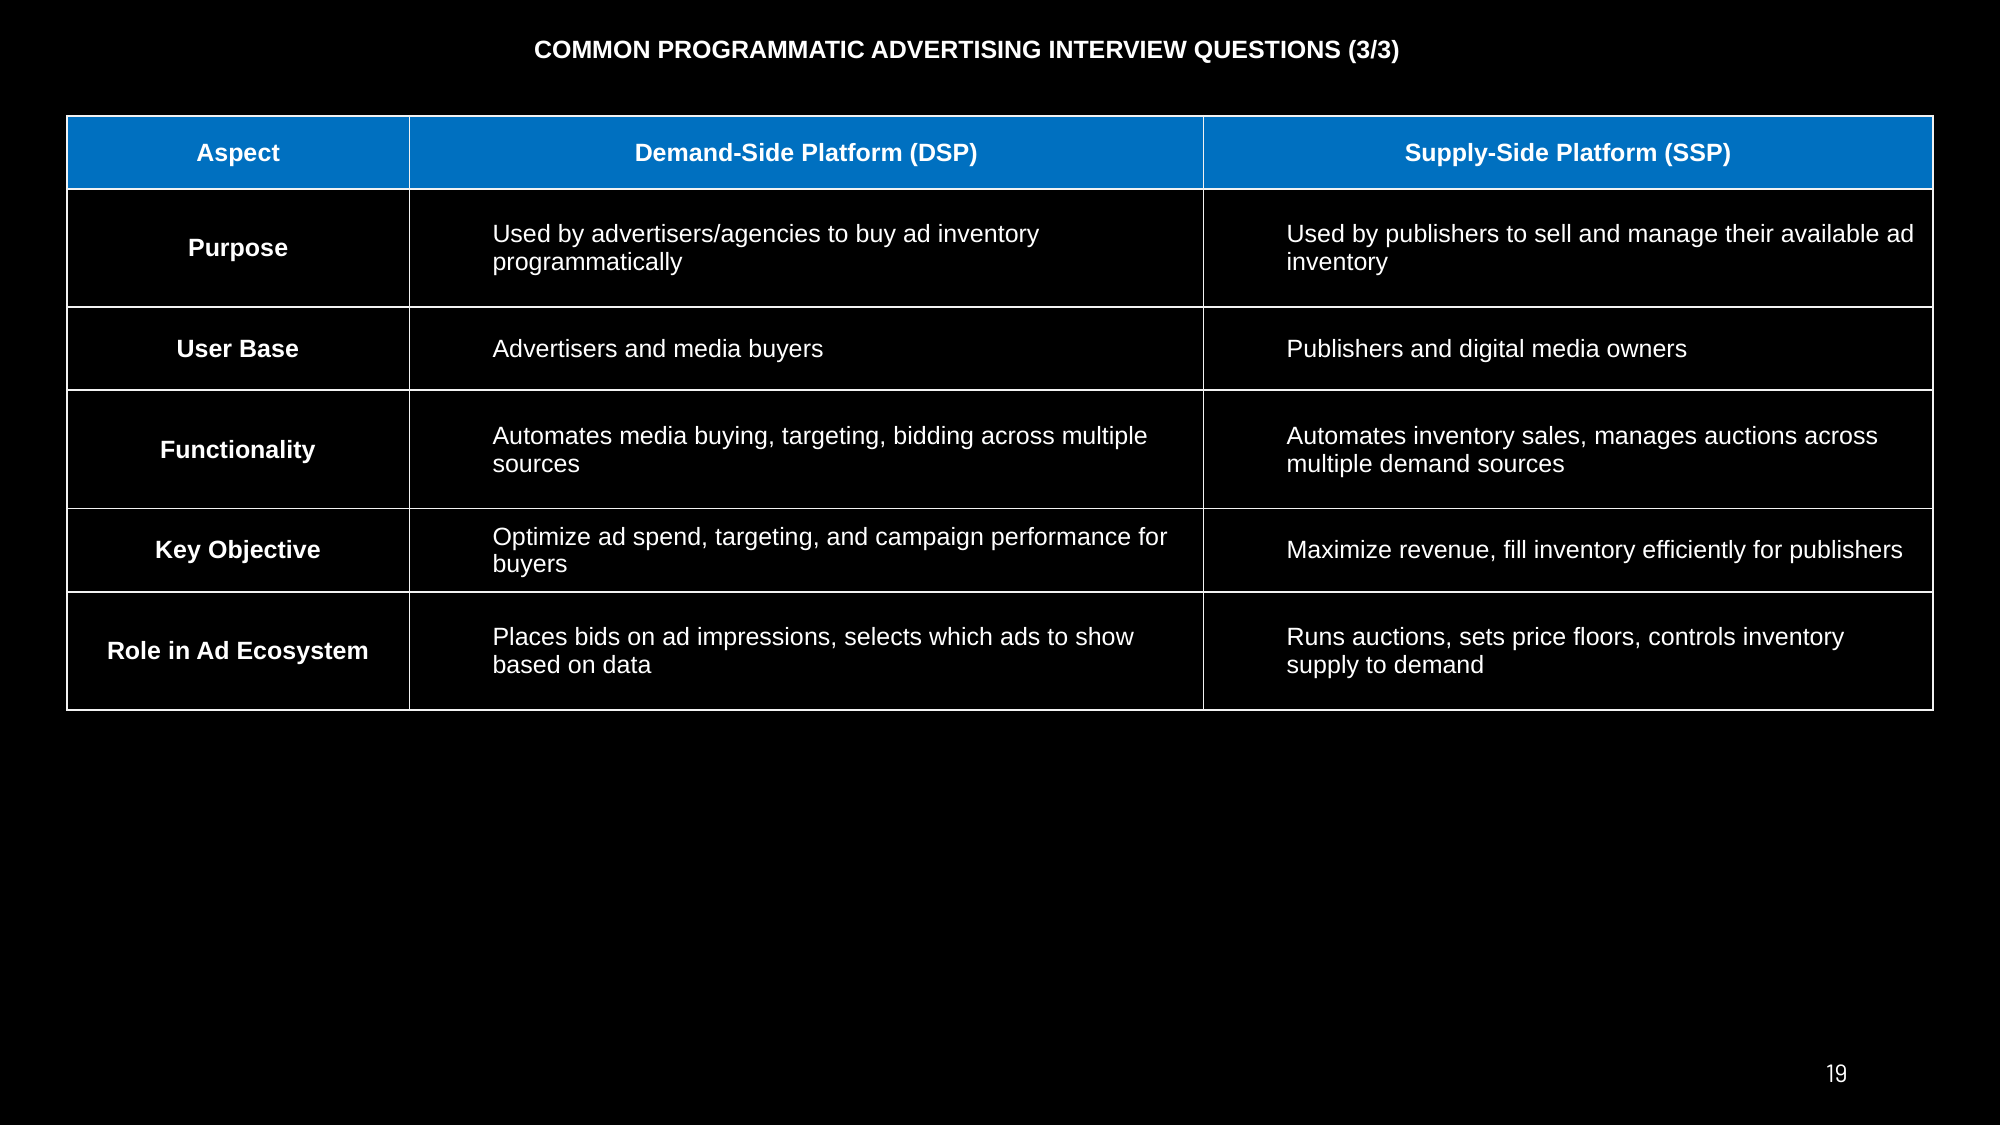

COMMON PROGRAMMATIC ADVERTISING INTERVIEW QUESTIONS (3/3)
| Aspect | Demand-Side Platform (DSP) | Supply-Side Platform (SSP) |
| --- | --- | --- |
| Purpose | Used by advertisers/agencies to buy ad inventory programmatically | Used by publishers to sell and manage their available ad inventory |
| User Base | Advertisers and media buyers | Publishers and digital media owners |
| Functionality | Automates media buying, targeting, bidding across multiple sources | Automates inventory sales, manages auctions across multiple demand sources |
| Key Objective | Optimize ad spend, targeting, and campaign performance for buyers | Maximize revenue, fill inventory efficiently for publishers |
| Role in Ad Ecosystem | Places bids on ad impressions, selects which ads to show based on data | Runs auctions, sets price floors, controls inventory supply to demand |
19